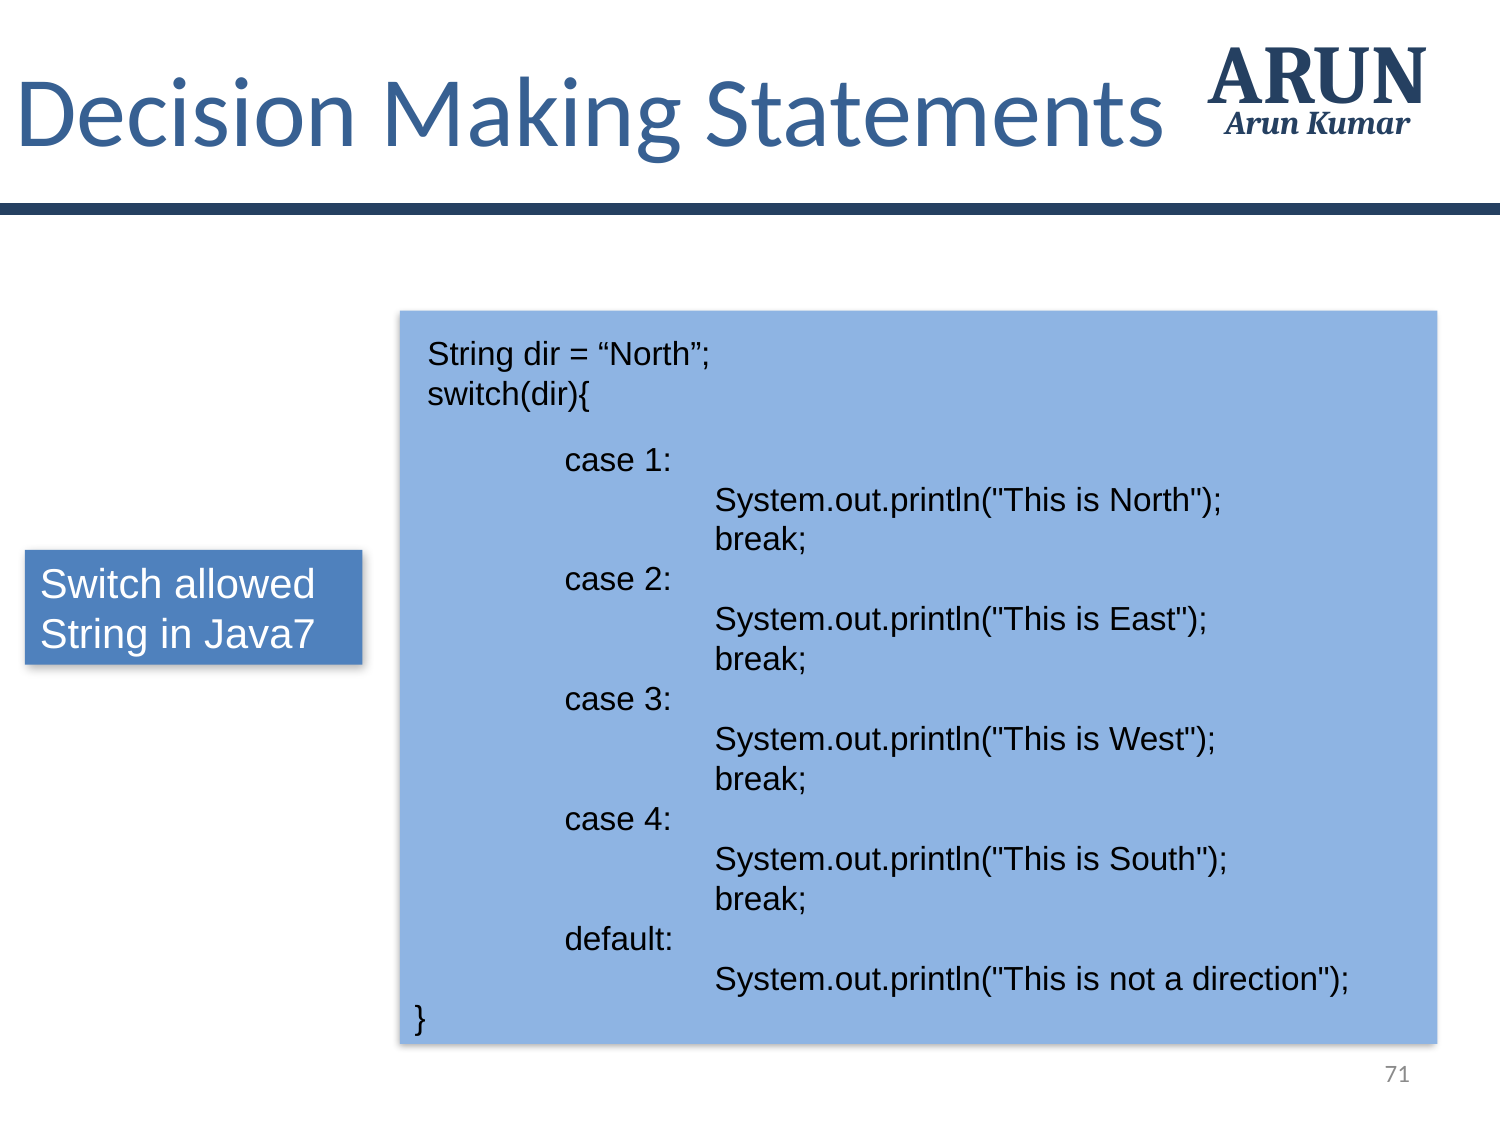

Decision Making Statements

ARUN
Arun Kumar

int a = 3;
switch(a){

	case 1:
		System.out.println("This is North");
		break;
	case 2:
		System.out.println("This is East");
		break;
	case 3:
		System.out.println("This is West");
		break;
	case 4:
		System.out.println("This is South");
		break;
	default:
		System.out.println("This is not a direction");
}
String dir = “North”;
switch(dir){
Switch allowed
String in Java7
71